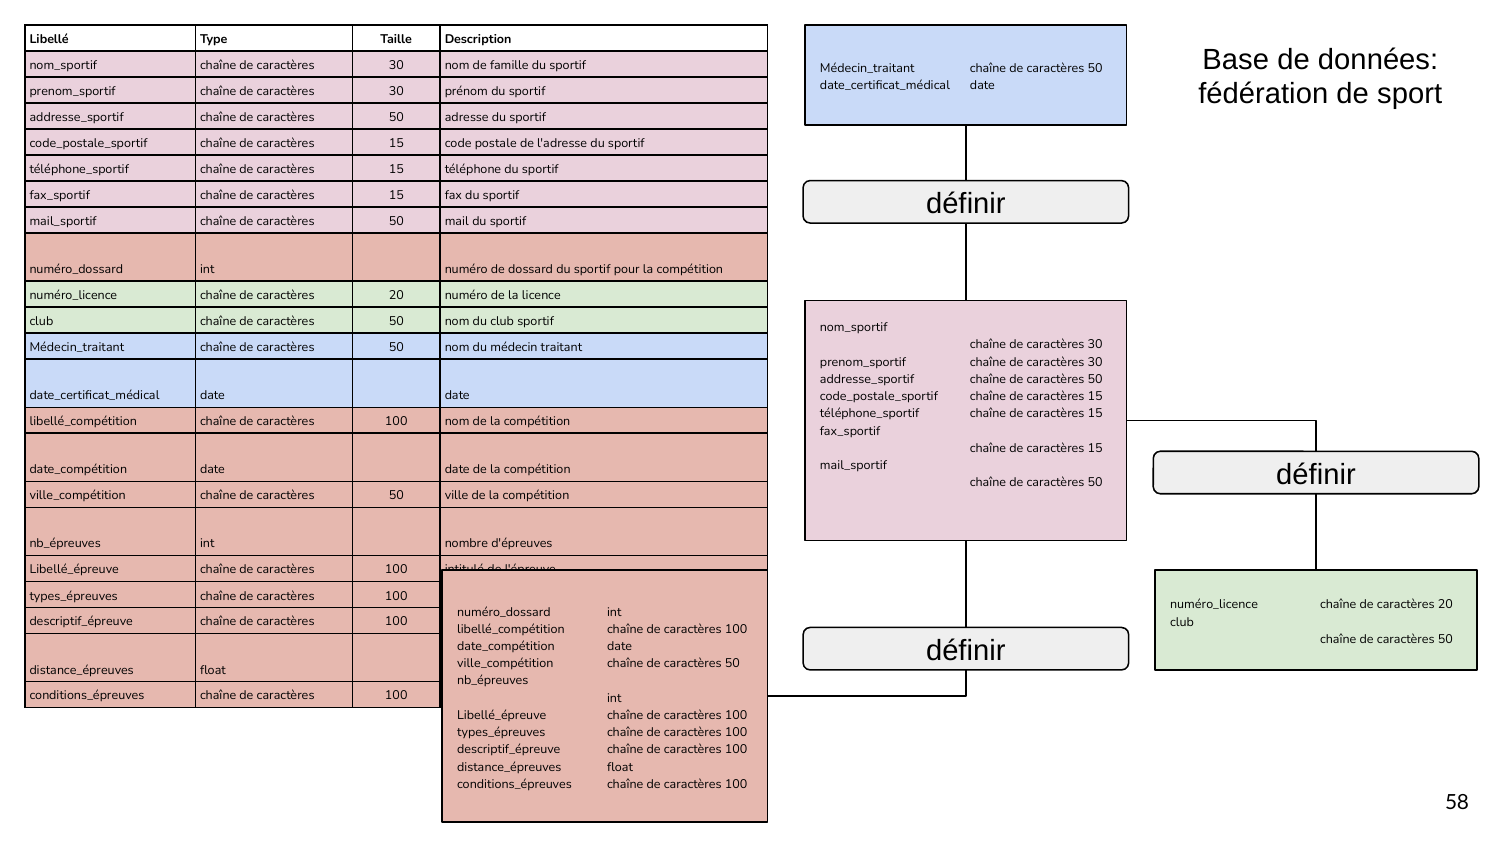

| Libellé | Type | Taille | Description |
| --- | --- | --- | --- |
| nom\_sportif | chaîne de caractères | 30 | nom de famille du sportif |
| prenom\_sportif | chaîne de caractères | 30 | prénom du sportif |
| addresse\_sportif | chaîne de caractères | 50 | adresse du sportif |
| code\_postale\_sportif | chaîne de caractères | 15 | code postale de l'adresse du sportif |
| téléphone\_sportif | chaîne de caractères | 15 | téléphone du sportif |
| fax\_sportif | chaîne de caractères | 15 | fax du sportif |
| mail\_sportif | chaîne de caractères | 50 | mail du sportif |
| numéro\_dossard | int |  | numéro de dossard du sportif pour la compétition |
| numéro\_licence | chaîne de caractères | 20 | numéro de la licence |
| club | chaîne de caractères | 50 | nom du club sportif |
| Médecin\_traitant | chaîne de caractères | 50 | nom du médecin traitant |
| date\_certificat\_médical | date |  | date |
| libellé\_compétition | chaîne de caractères | 100 | nom de la compétition |
| date\_compétition | date |  | date de la compétition |
| ville\_compétition | chaîne de caractères | 50 | ville de la compétition |
| nb\_épreuves | int |  | nombre d'épreuves |
| Libellé\_épreuve | chaîne de caractères | 100 | intitulé de l'épreuve |
| types\_épreuves | chaîne de caractères | 100 | types d'épreuves |
| descriptif\_épreuve | chaîne de caractères | 100 | description de l'épreuve |
| distance\_épreuves | float |  | distances de l'épreuve |
| conditions\_épreuves | chaîne de caractères | 100 | conditions de l'épreuve |
Médecin_traitant 	chaîne de caractères 50
date_certificat_médical 	date
Base de données:
fédération de sport
définir
nom_sportif 		chaîne de caractères 30
prenom_sportif 	chaîne de caractères 30
addresse_sportif 	chaîne de caractères 50
code_postale_sportif 	chaîne de caractères 15
téléphone_sportif 	chaîne de caractères 15
fax_sportif 		chaîne de caractères 15
mail_sportif 		chaîne de caractères 50

définir
numéro_dossard 	int
libellé_compétition 	chaîne de caractères 100
date_compétition 	date
ville_compétition 	chaîne de caractères 50
nb_épreuves 		int
Libellé_épreuve 	chaîne de caractères 100
types_épreuves 	chaîne de caractères 100
descriptif_épreuve 	chaîne de caractères 100
distance_épreuves 	float
conditions_épreuves 	chaîne de caractères 100
numéro_licence 	chaîne de caractères 20
club 		chaîne de caractères 50
définir
58